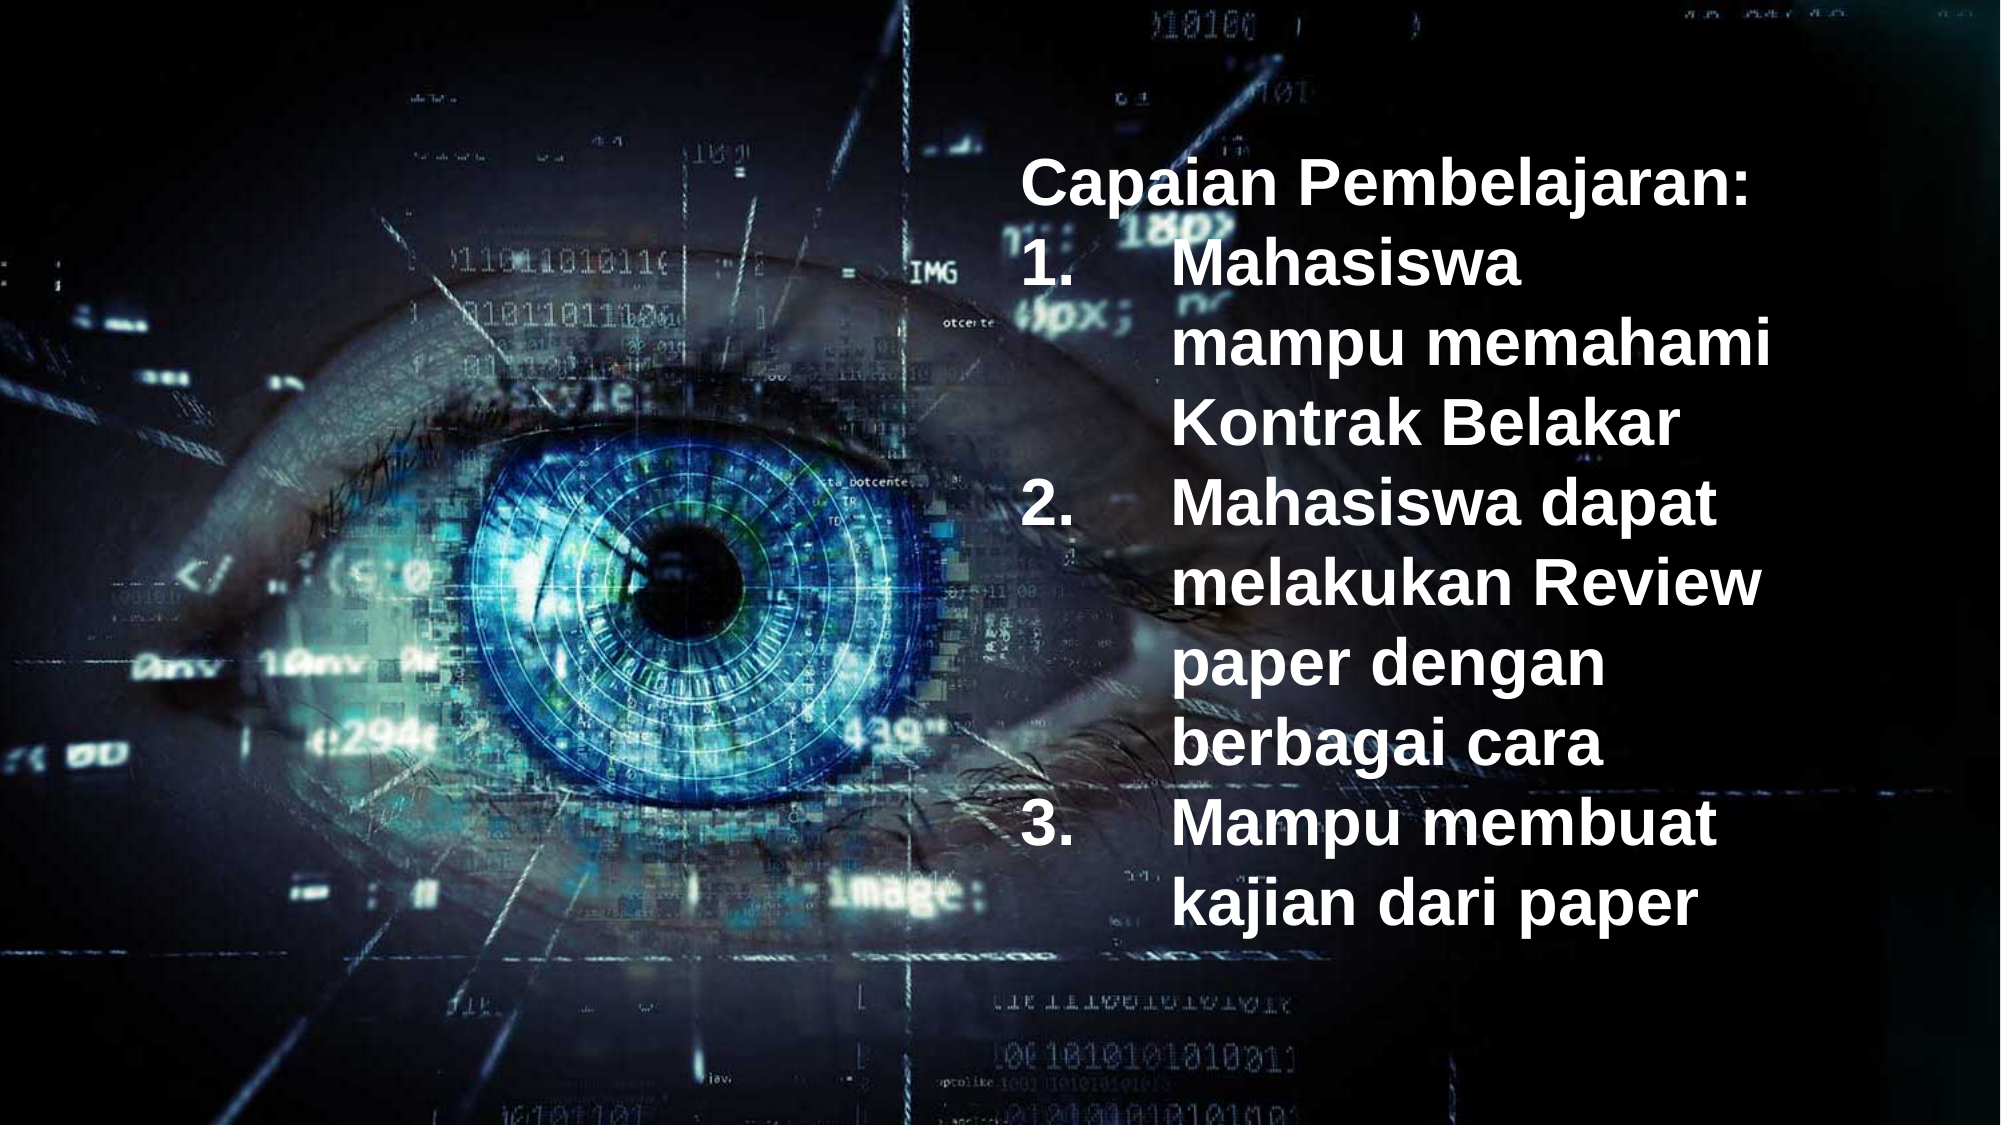

Capaian Pembelajaran:
Mahasiswa mampu memahami Kontrak Belakar
Mahasiswa dapat melakukan Review paper dengan berbagai cara
Mampu membuat kajian dari paper